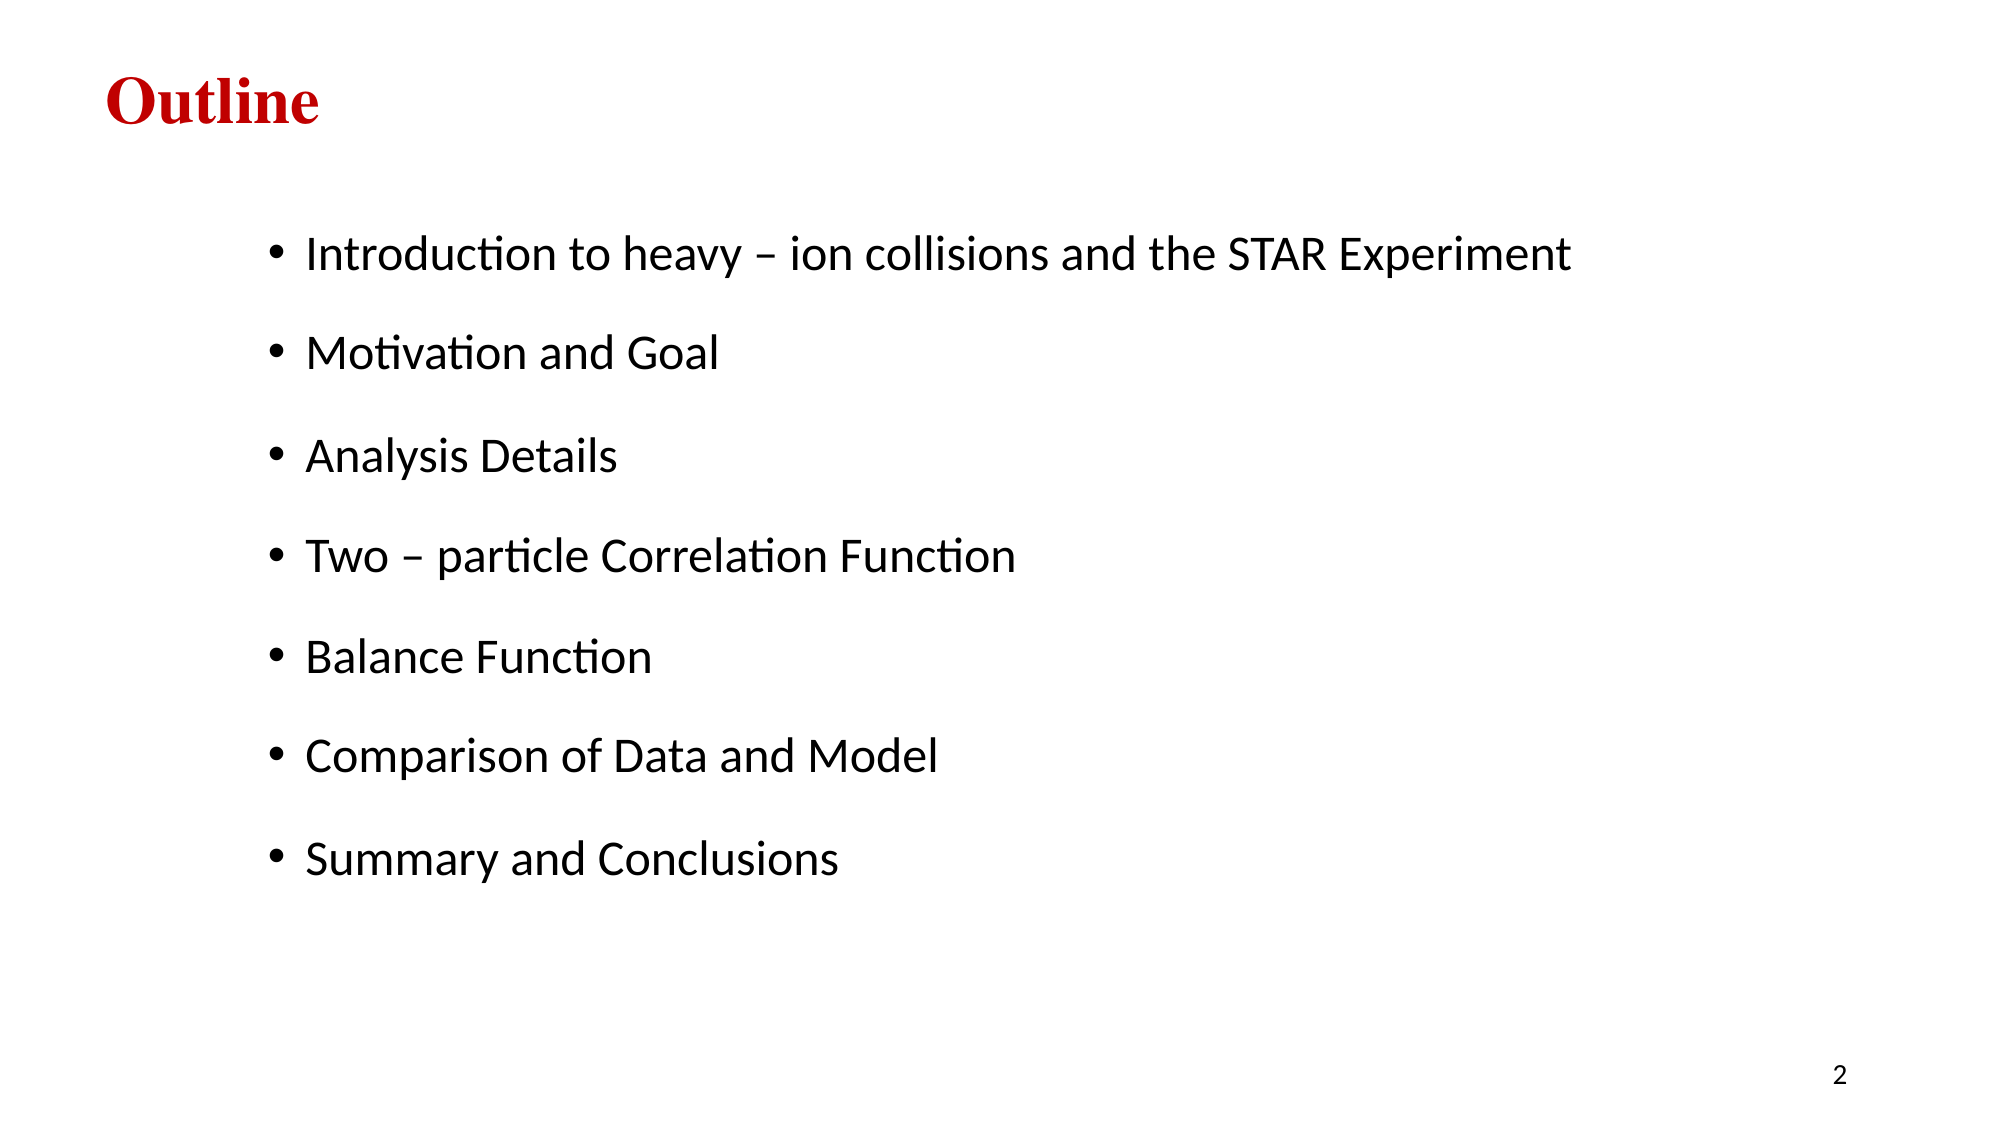

# Outline
Introduction to heavy – ion collisions and the STAR Experiment
Motivation and Goal
Analysis Details
Two – particle Correlation Function
Balance Function
Comparison of Data and Model
Summary and Conclusions
2